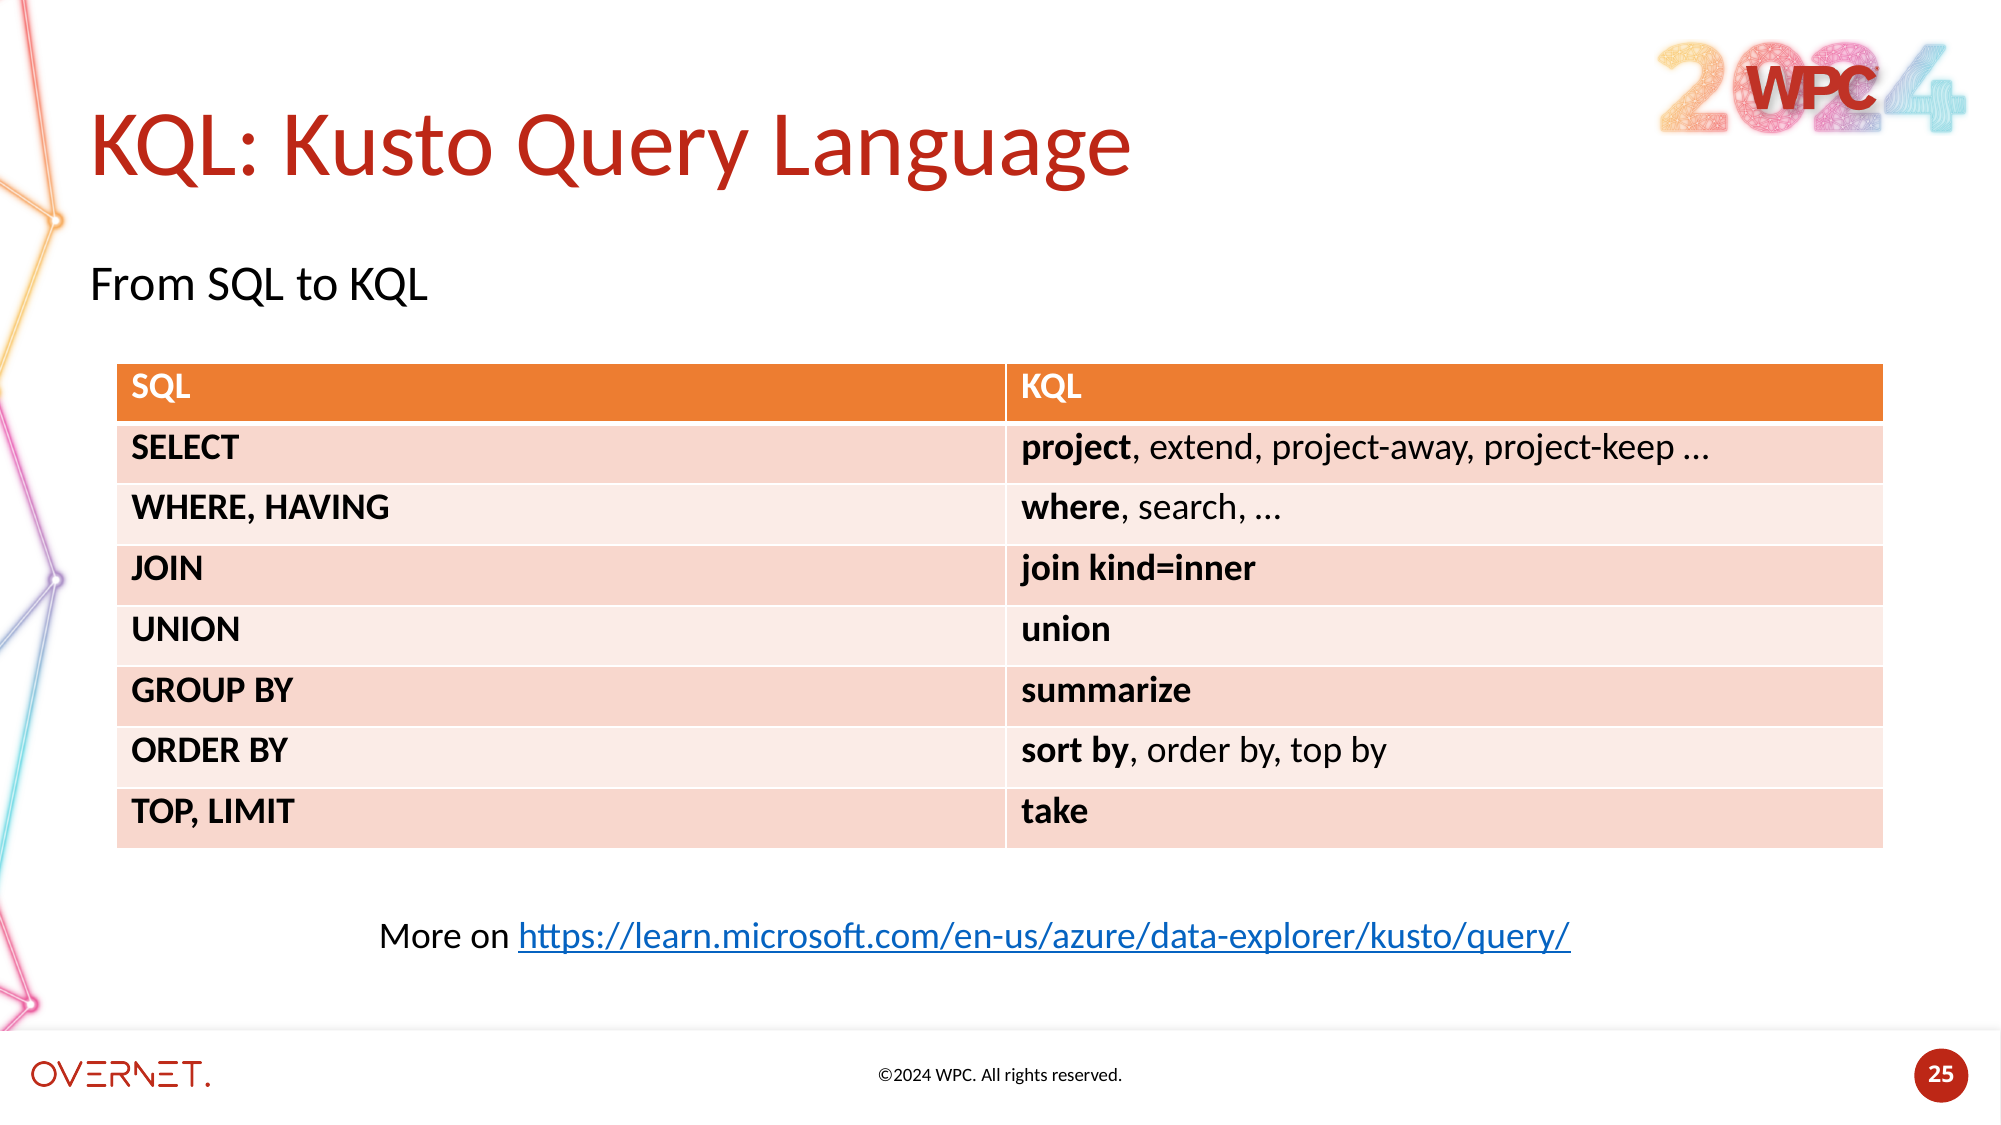

# KQL: Kusto Query Language
From SQL to KQL
| SQL | KQL |
| --- | --- |
| SELECT | project, extend, project-away, project-keep … |
| WHERE, HAVING | where, search, … |
| JOIN | join kind=inner |
| UNION | union |
| GROUP BY | summarize |
| ORDER BY | sort by, order by, top by |
| TOP, LIMIT | take |
More on https://learn.microsoft.com/en-us/azure/data-explorer/kusto/query/